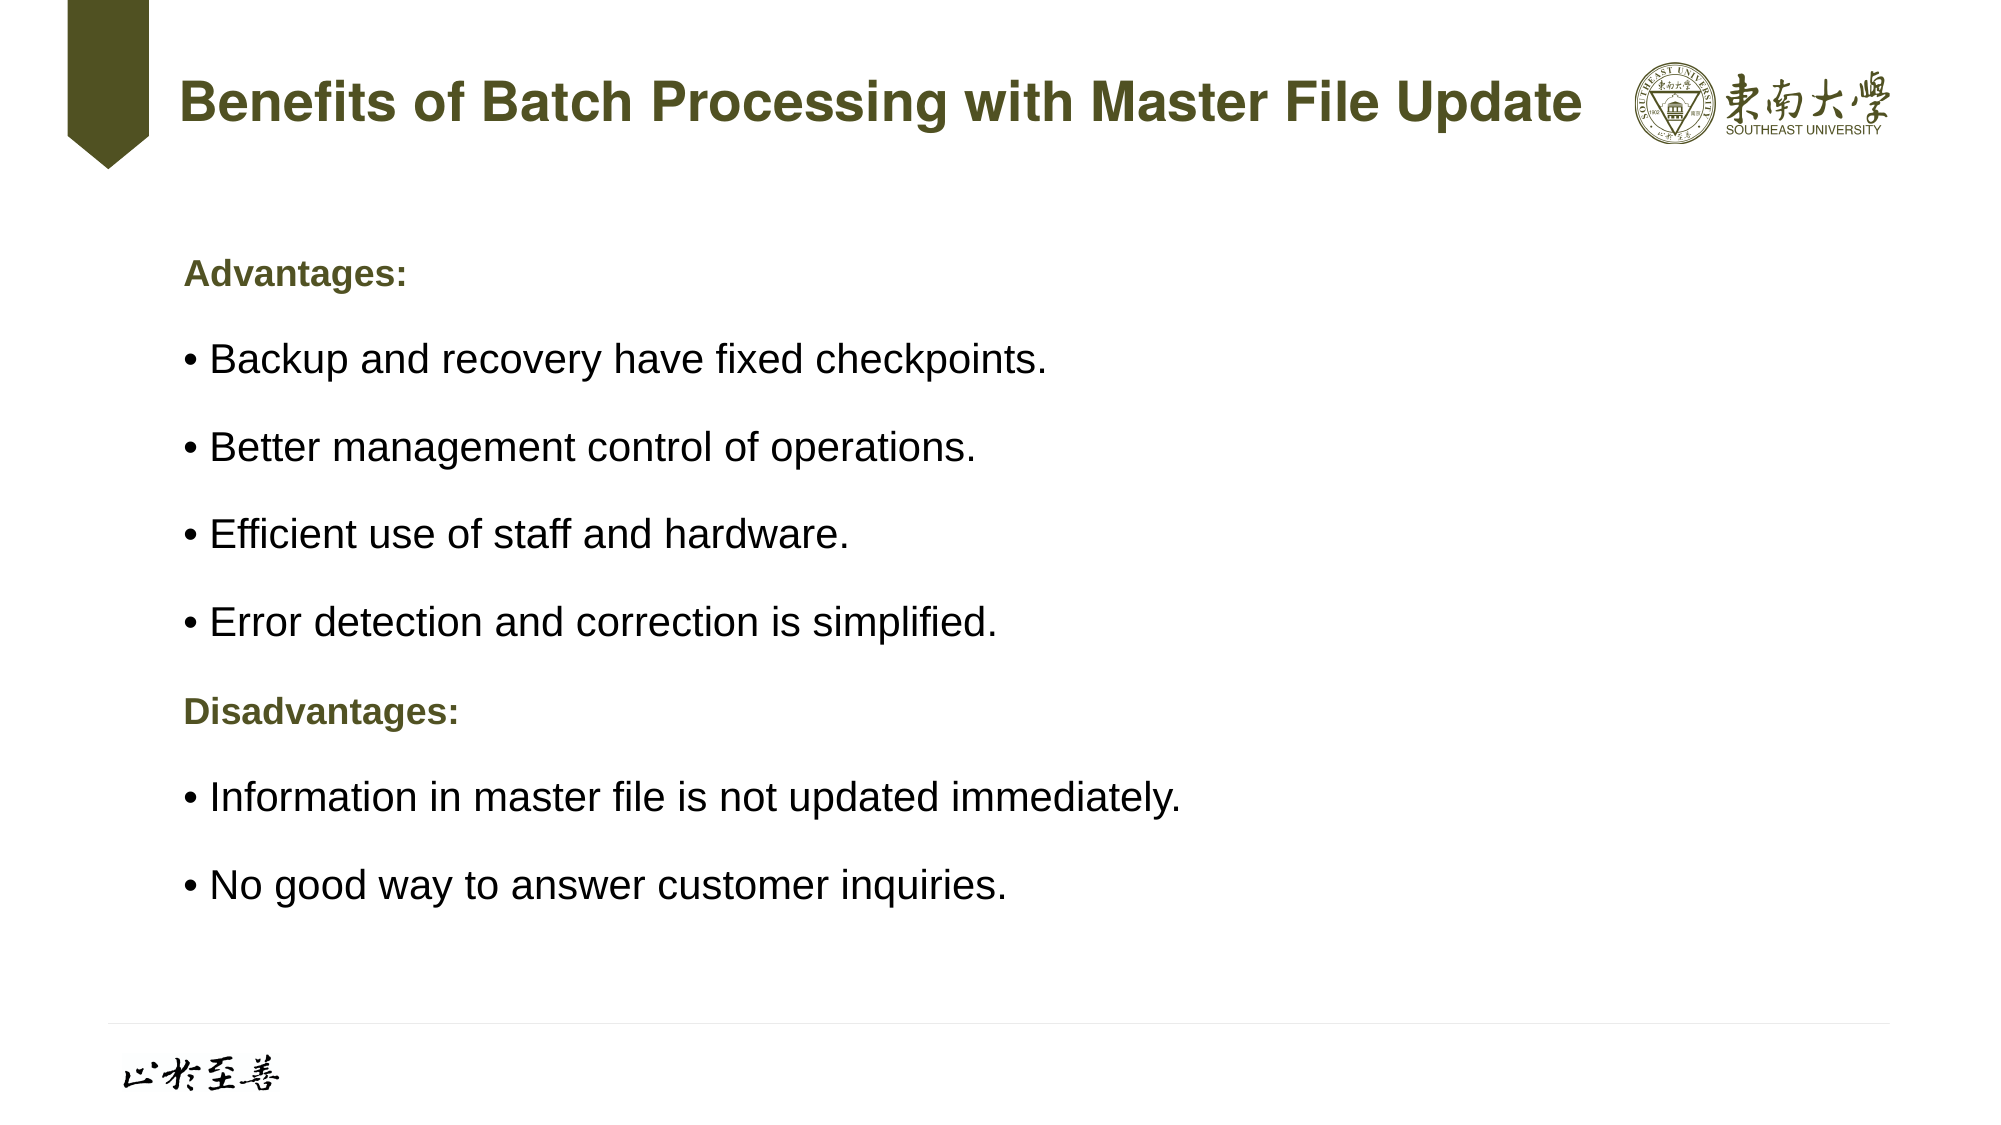

# Benefits of Batch Processing with Master File Update
Advantages:
• Backup and recovery have fixed checkpoints.
• Better management control of operations.
• Efficient use of staff and hardware.
• Error detection and correction is simplified.
Disadvantages:
• Information in master file is not updated immediately.
• No good way to answer customer inquiries.
48